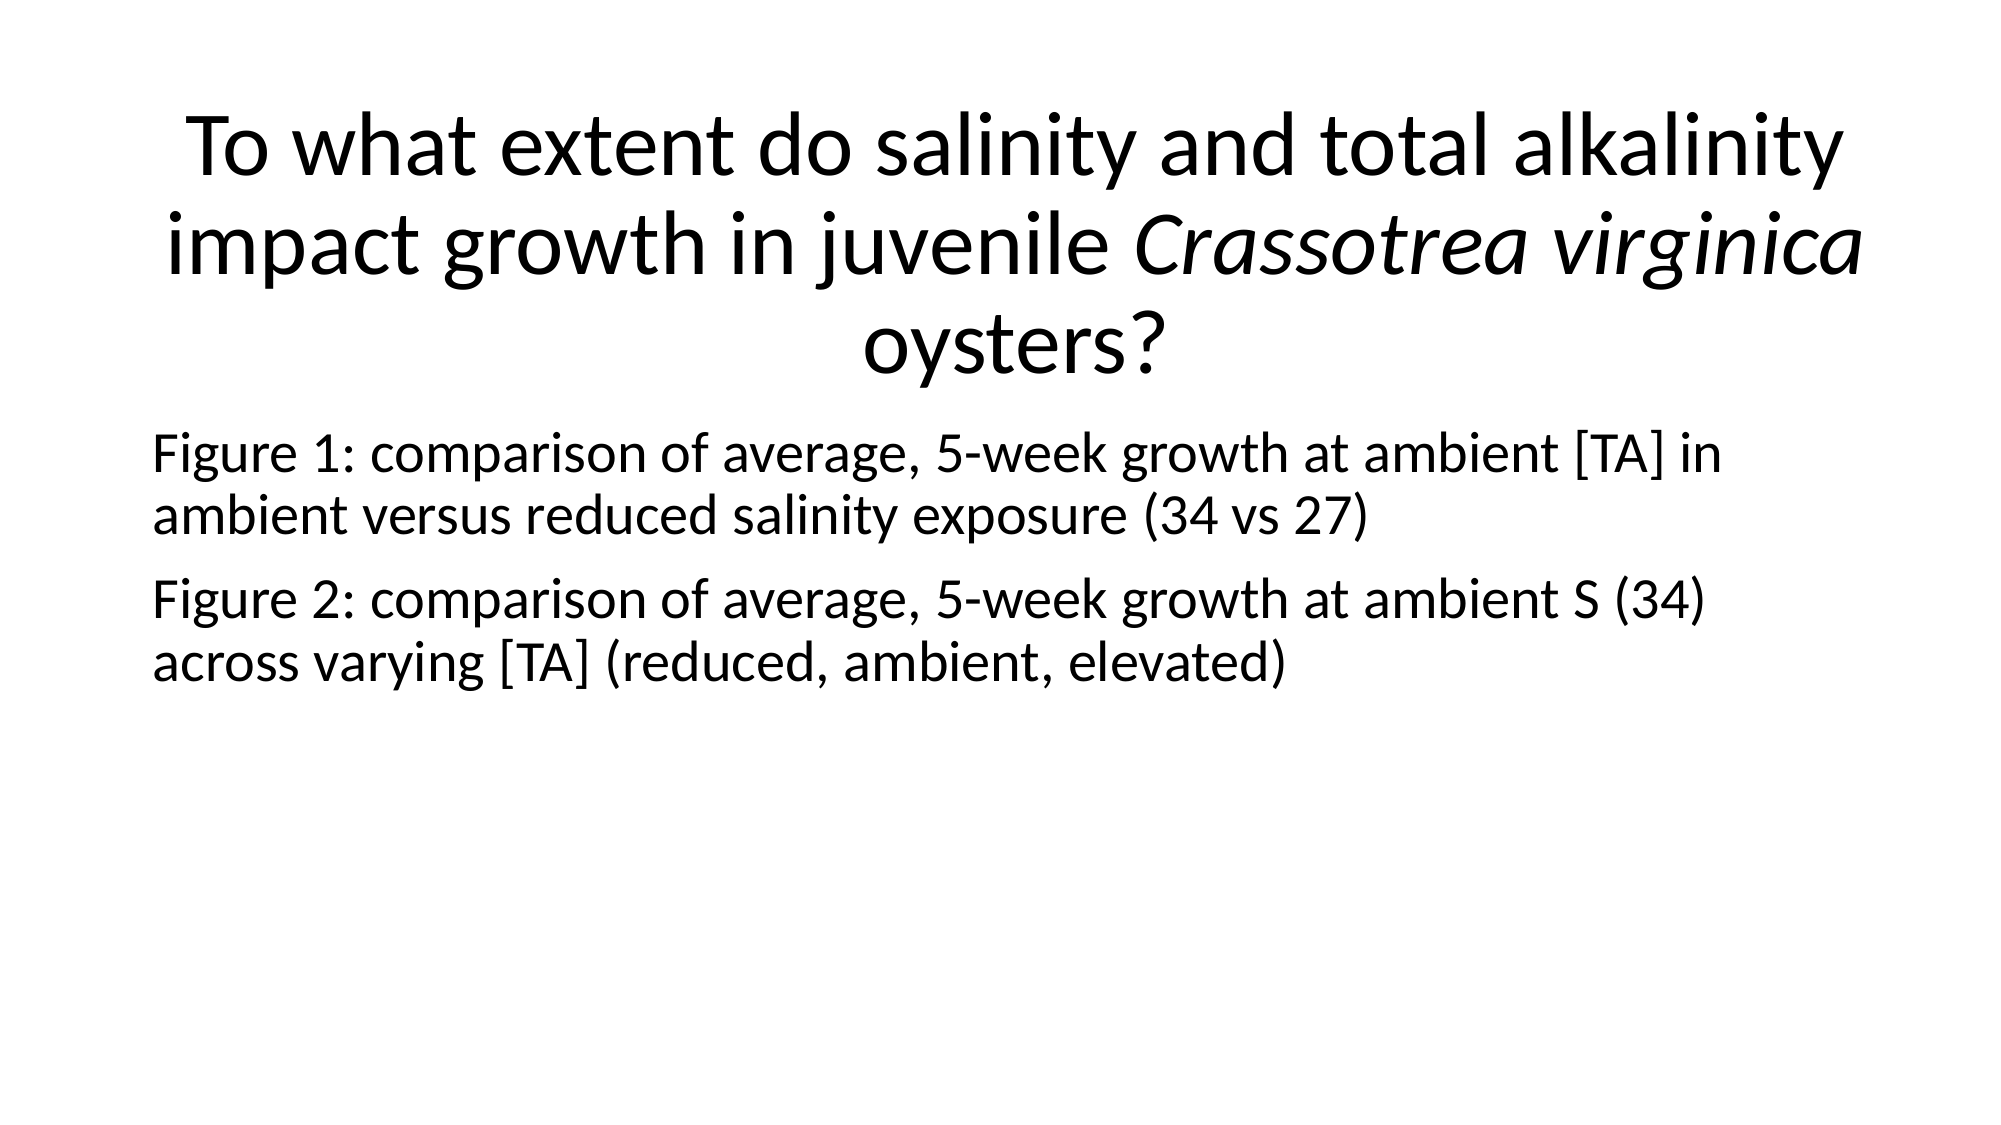

# To what extent do salinity and total alkalinity impact growth in juvenile Crassotrea virginica oysters?
Figure 1: comparison of average, 5-week growth at ambient [TA] in ambient versus reduced salinity exposure (34 vs 27)
Figure 2: comparison of average, 5-week growth at ambient S (34) across varying [TA] (reduced, ambient, elevated)